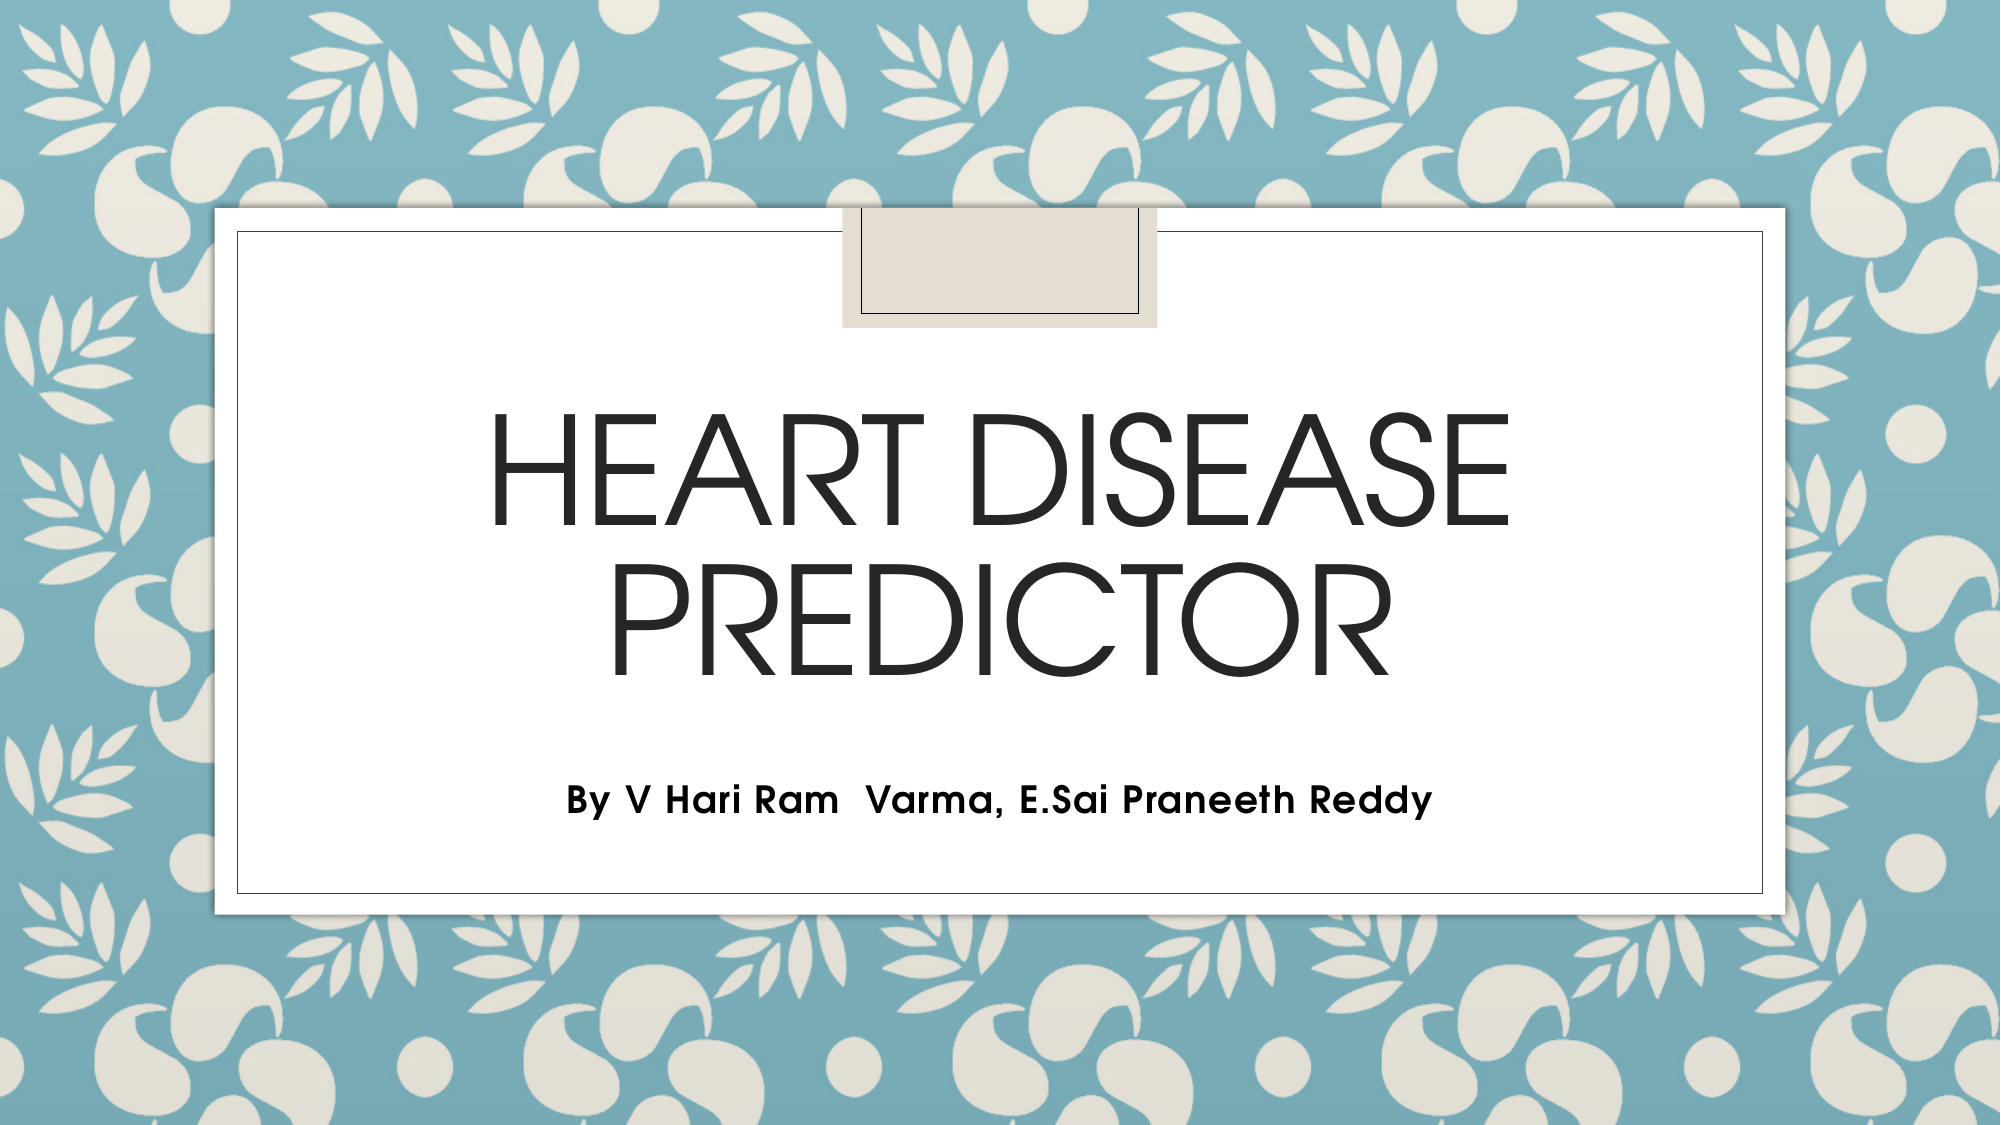

# Heart Disease Predictor
By V Hari Ram  Varma, E.Sai Praneeth Reddy